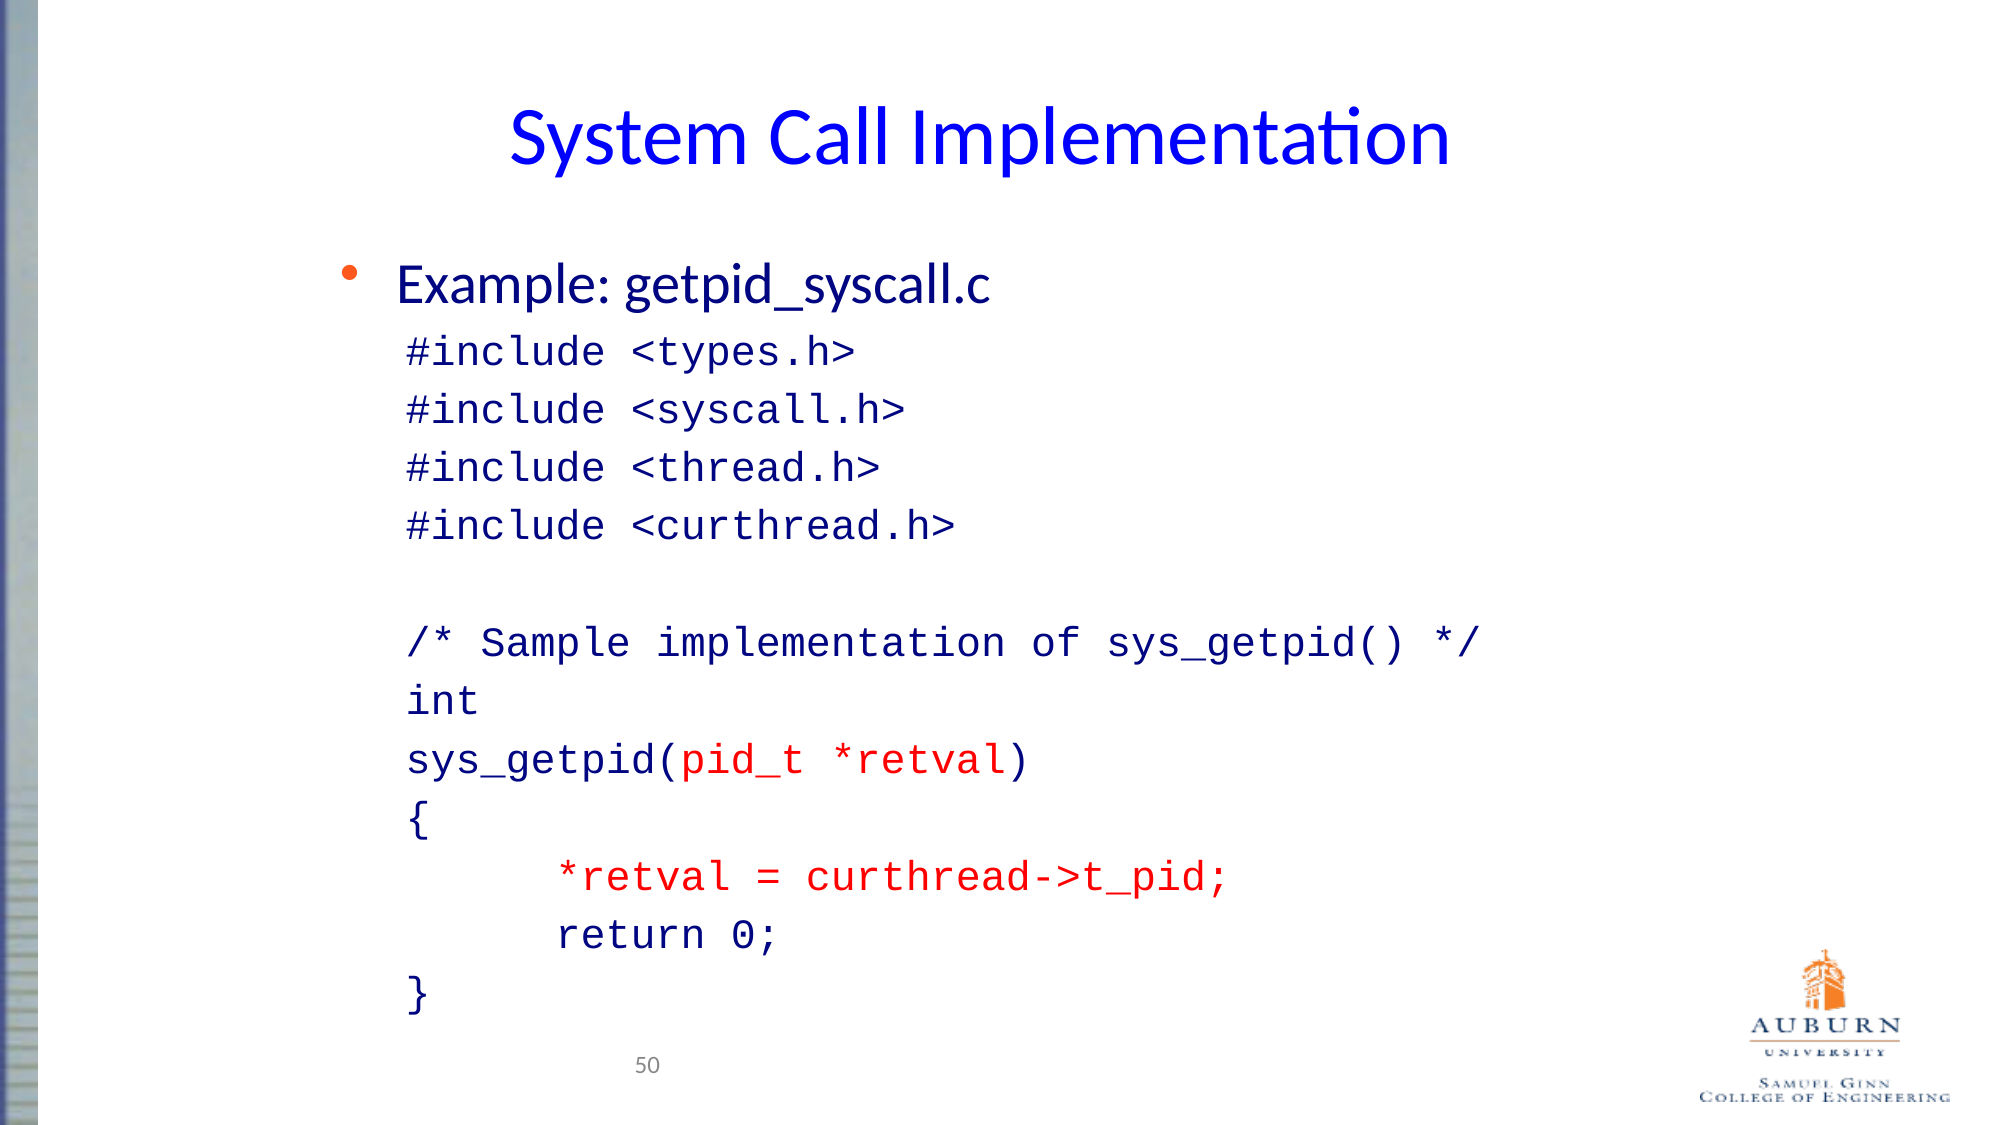

System Call Implementation
Example: getpid_syscall.c
#include <types.h>
#include <syscall.h>
#include <thread.h>
#include <curthread.h>

/* Sample implementation of sys_getpid() */
int
sys_getpid(pid_t *retval)
{
	*retval = curthread->t_pid;
	return 0;
}
50